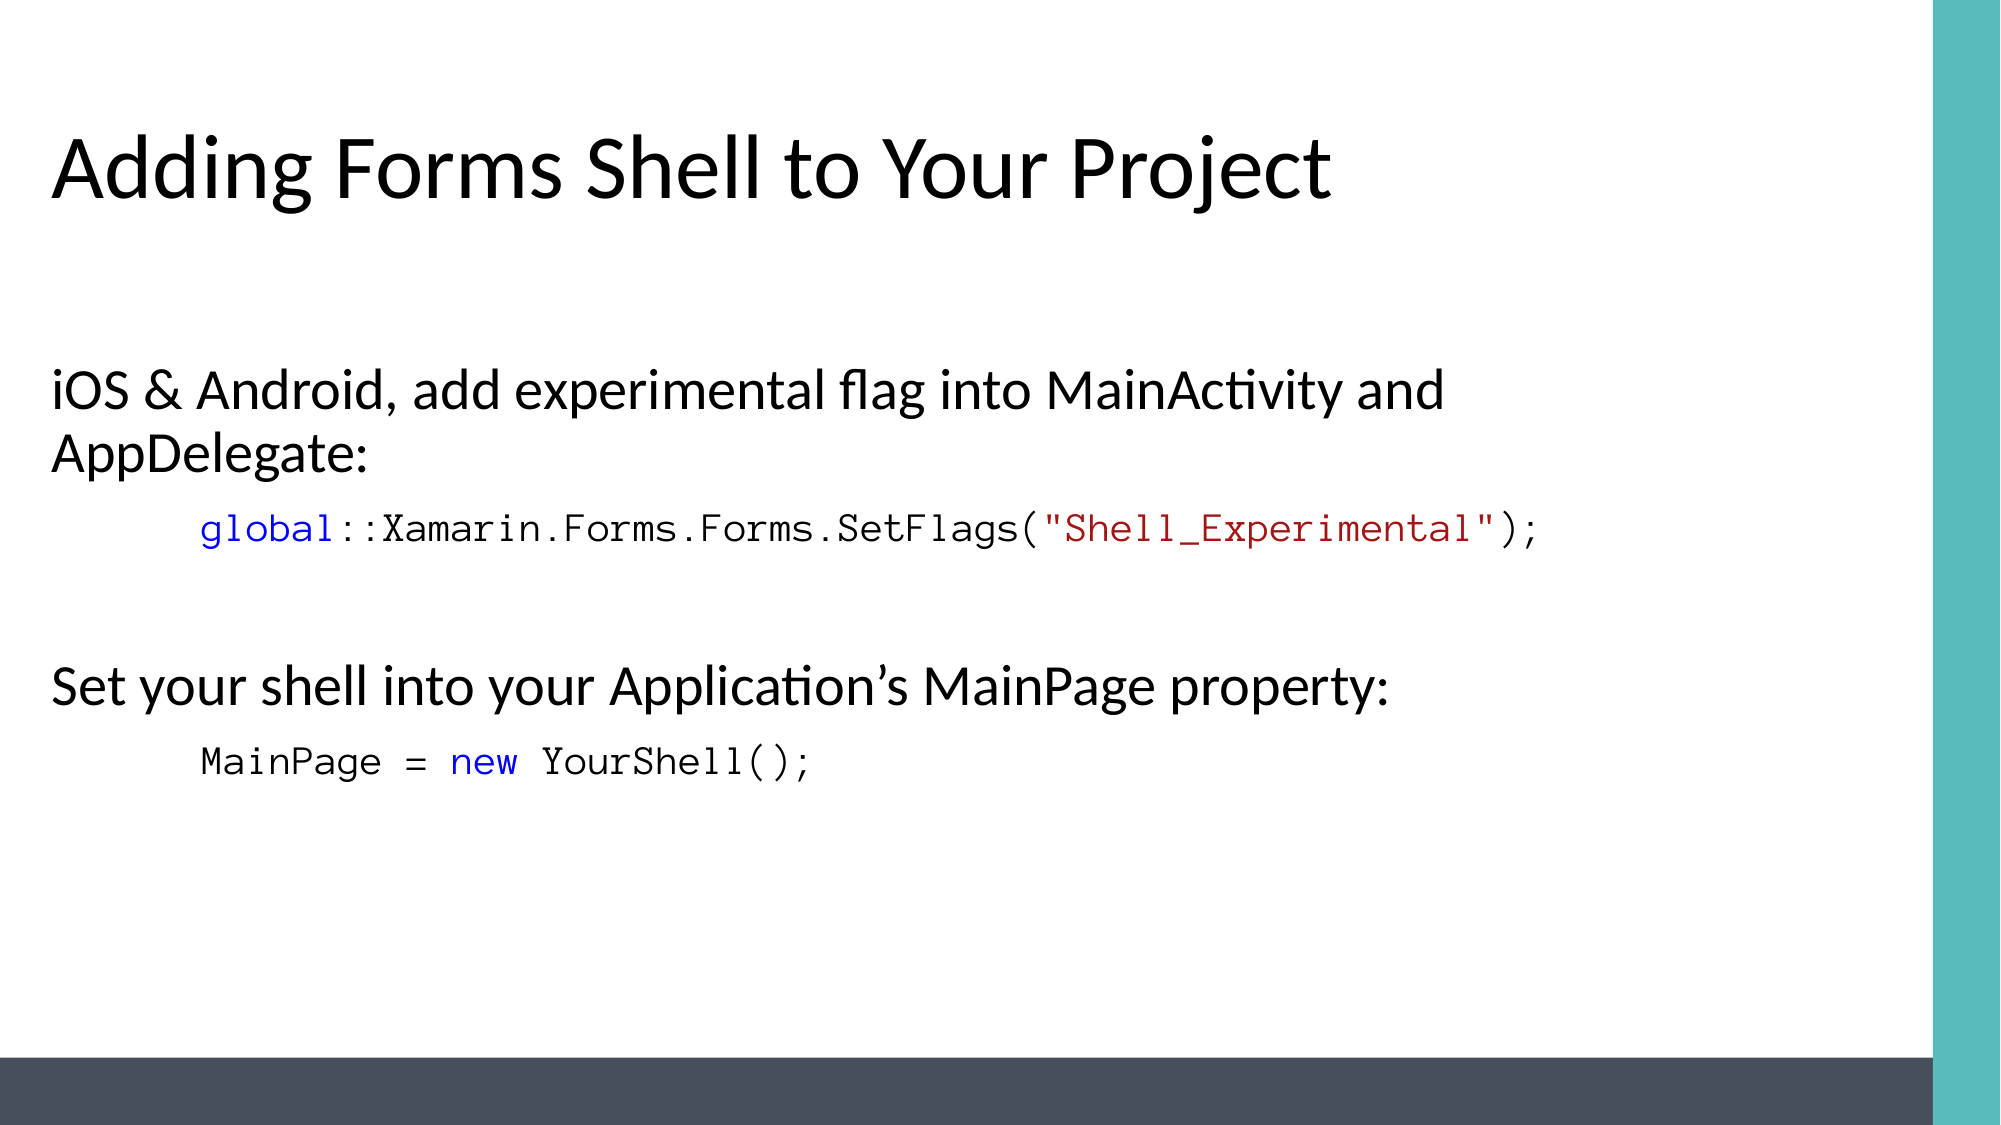

# Adding Forms Shell to Your Project
iOS & Android, add experimental flag into MainActivity and AppDelegate:
	global::Xamarin.Forms.Forms.SetFlags("Shell_Experimental");

Set your shell into your Application’s MainPage property:
	MainPage = new YourShell();